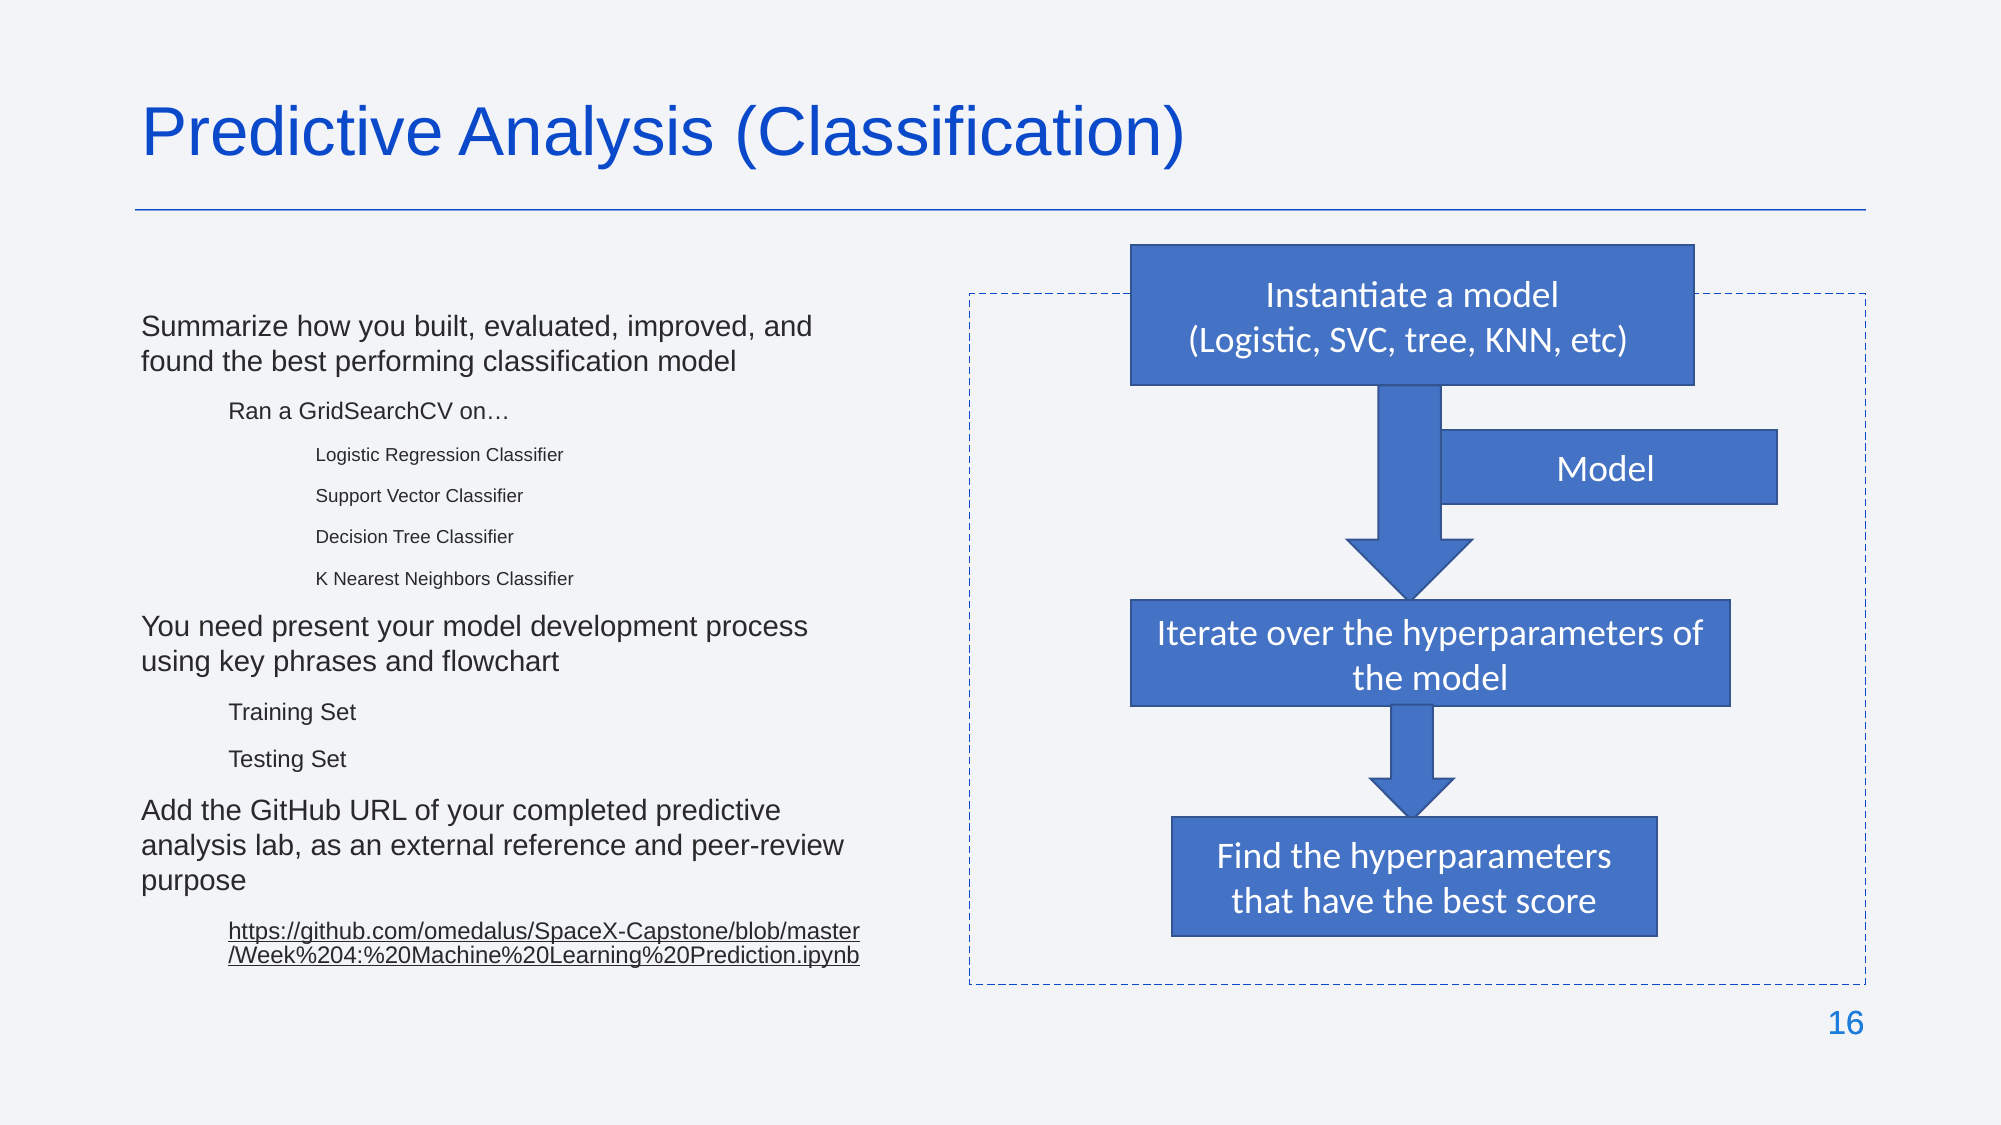

Predictive Analysis (Classification)
Instantiate a model
(Logistic, SVC, tree, KNN, etc)

Summarize how you built, evaluated, improved, and found the best performing classification model
Ran a GridSearchCV on…
Logistic Regression Classifier
Support Vector Classifier
Decision Tree Classifier
K Nearest Neighbors Classifier
You need present your model development process using key phrases and flowchart
Training Set
Testing Set
Add the GitHub URL of your completed predictive analysis lab, as an external reference and peer-review purpose
https://github.com/omedalus/SpaceX-Capstone/blob/master/Week%204:%20Machine%20Learning%20Prediction.ipynb

Model
Iterate over the hyperparameters of the model

Find the hyperparameters that have the best score
16
16